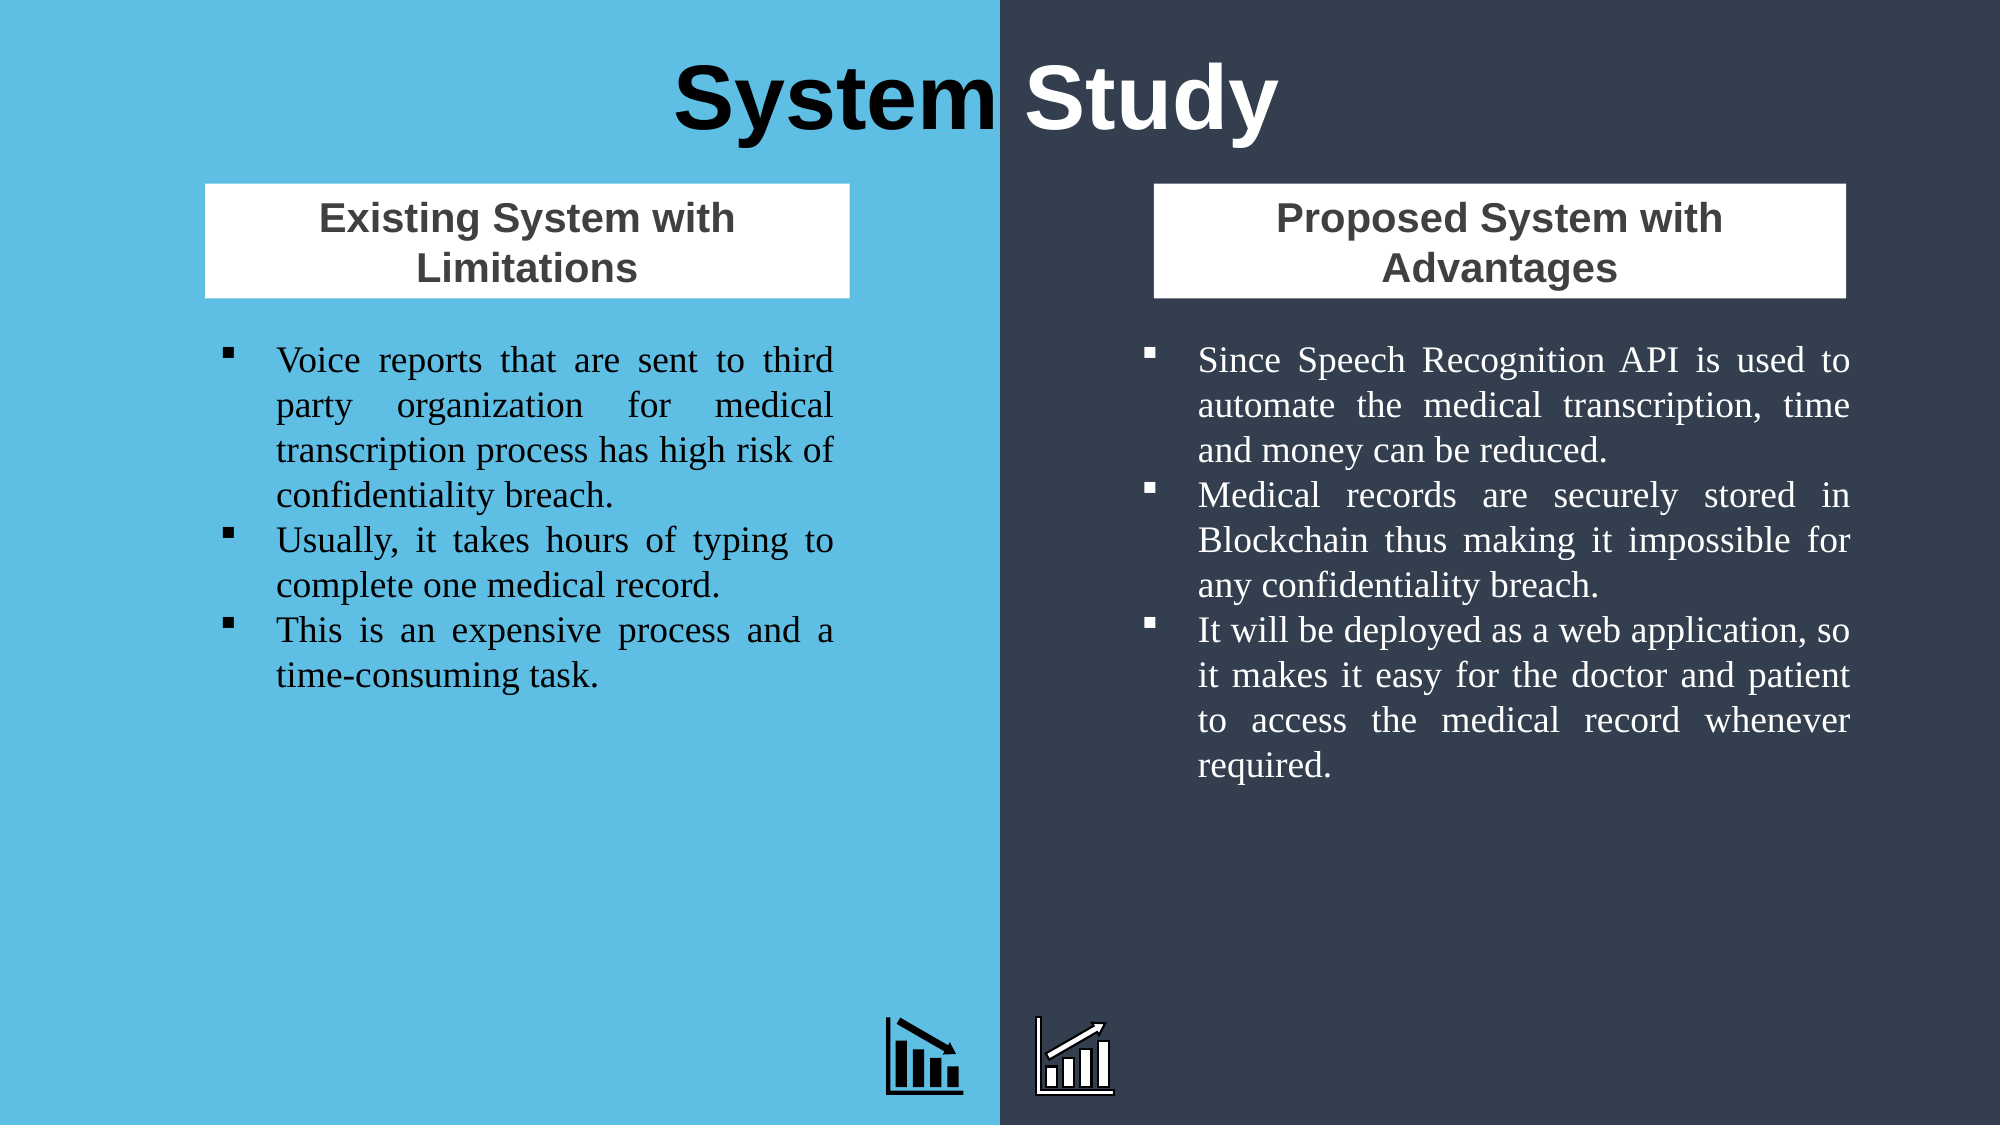

System Study
Existing System with Limitations
Proposed System with Advantages
Voice reports that are sent to third party organization for medical transcription process has high risk of confidentiality breach.
Usually, it takes hours of typing to complete one medical record.
This is an expensive process and a time-consuming task.
Since Speech Recognition API is used to automate the medical transcription, time and money can be reduced.
Medical records are securely stored in Blockchain thus making it impossible for any confidentiality breach.
It will be deployed as a web application, so it makes it easy for the doctor and patient to access the medical record whenever required.